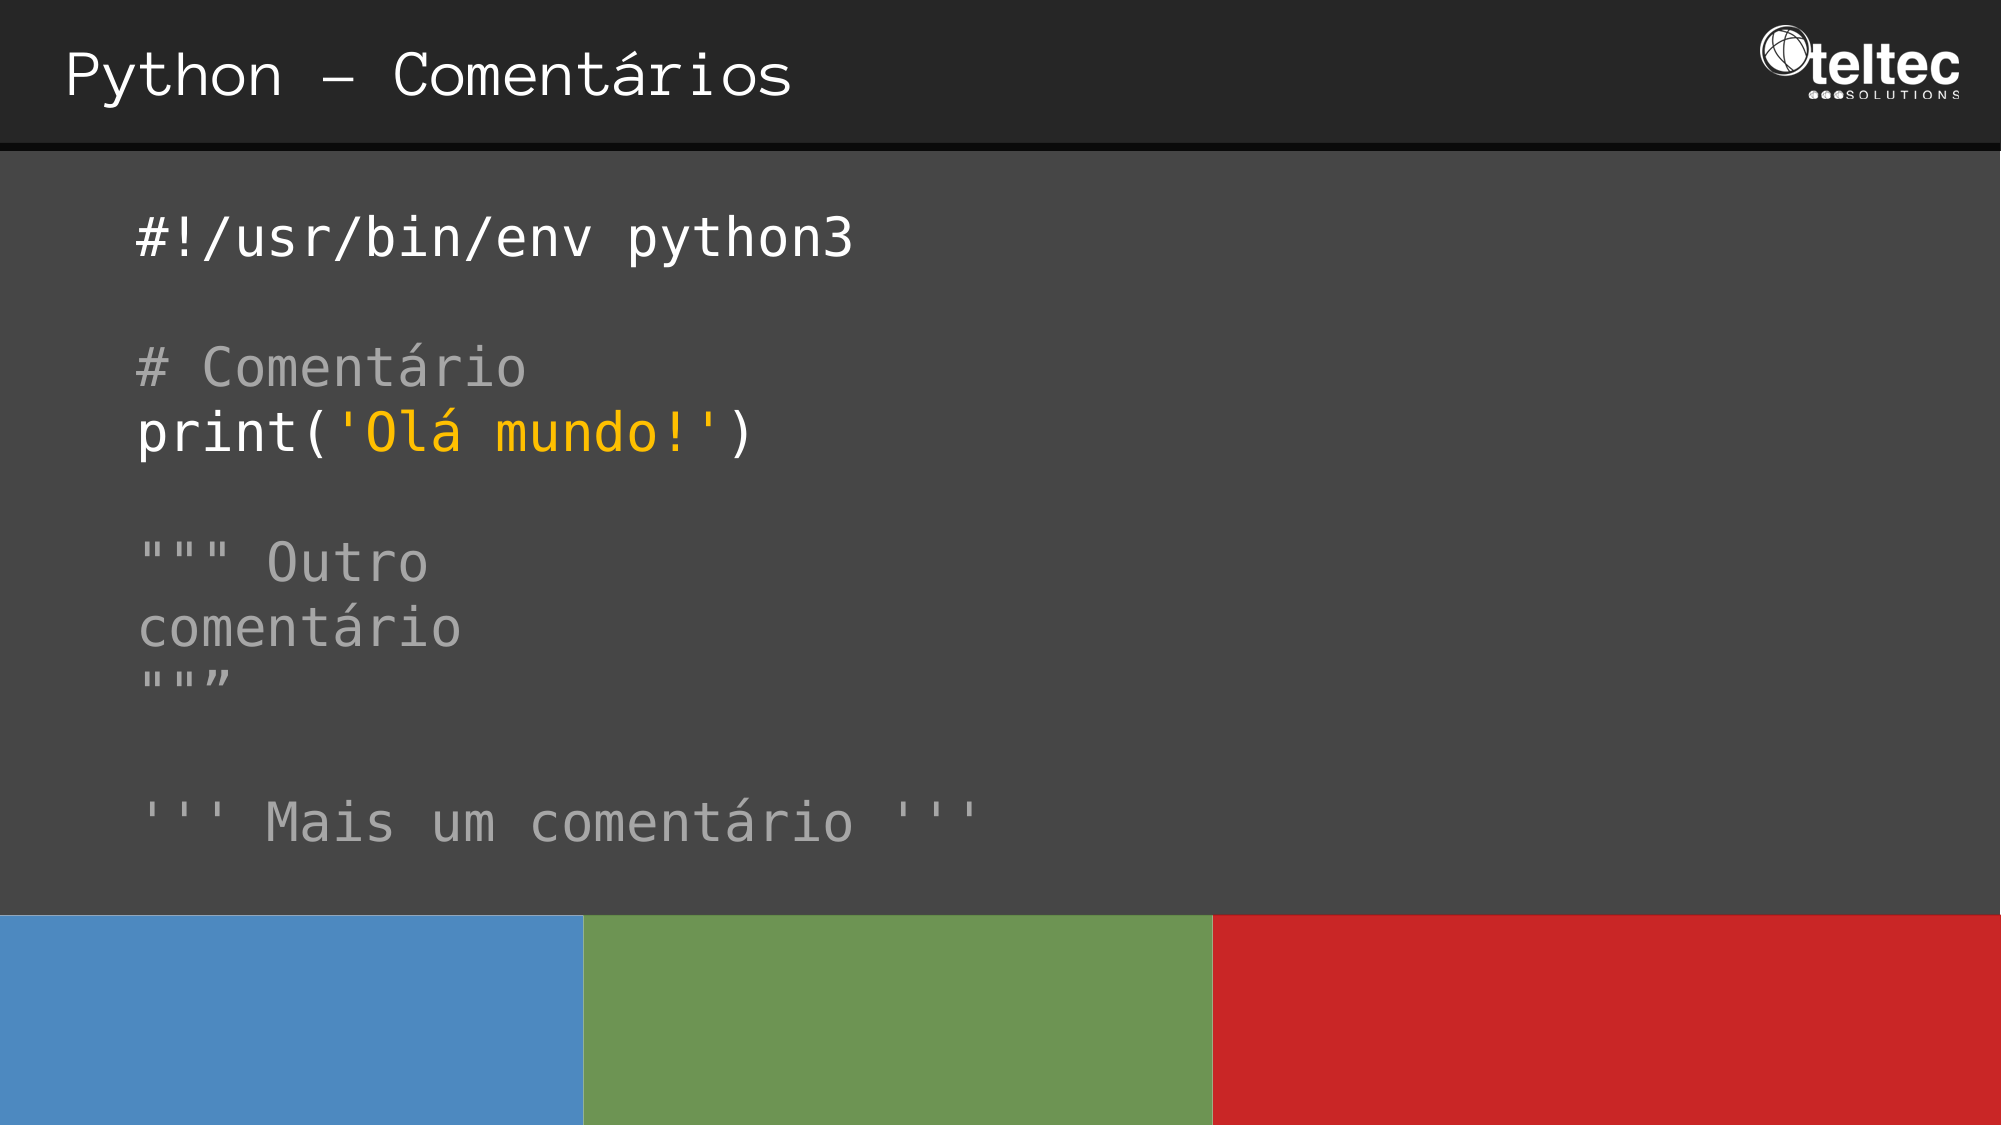

Python – Comentários
#!/usr/bin/env python3

# Comentário
print('Olá mundo!')

""" Outro
comentário
""”

''' Mais um comentário '''